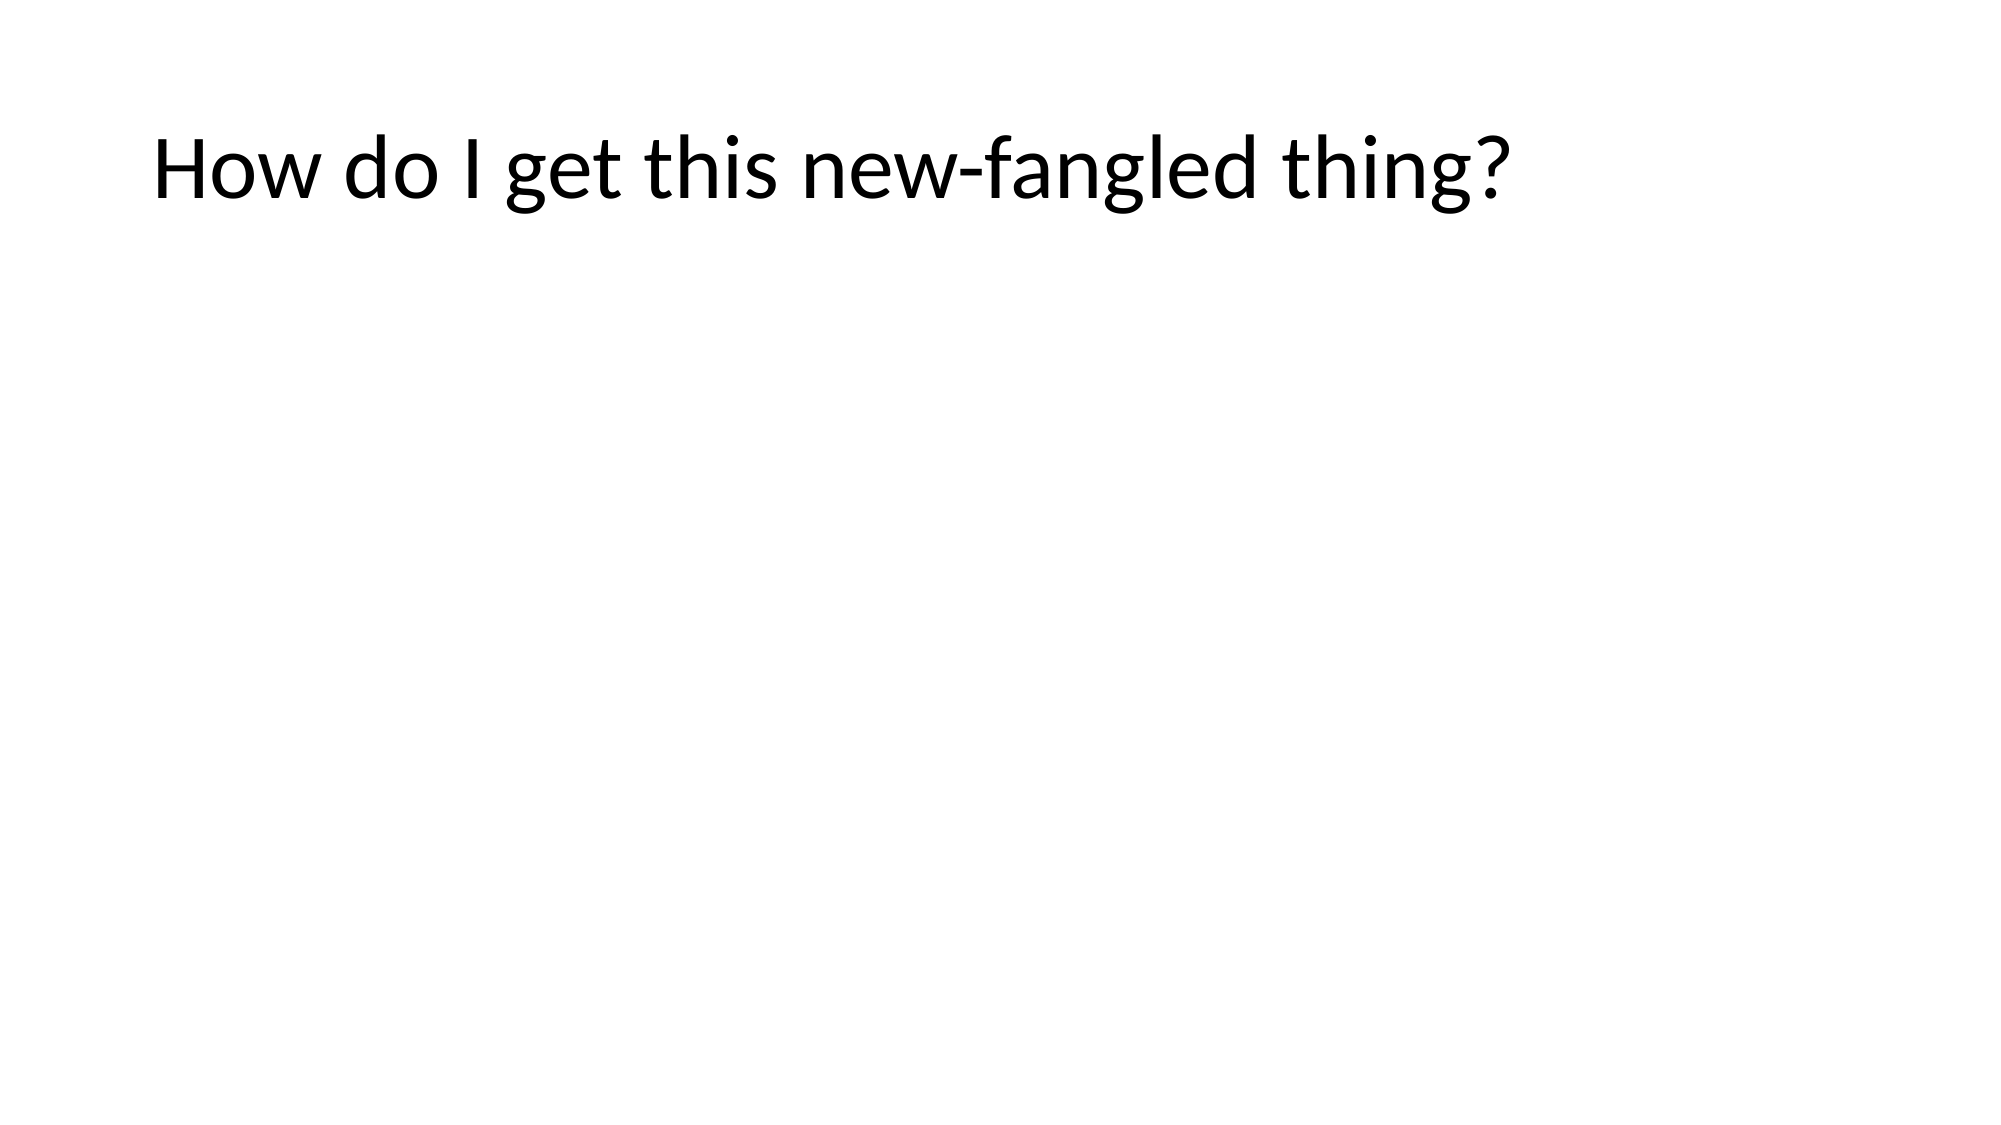

# How do I get this new-fangled thing?